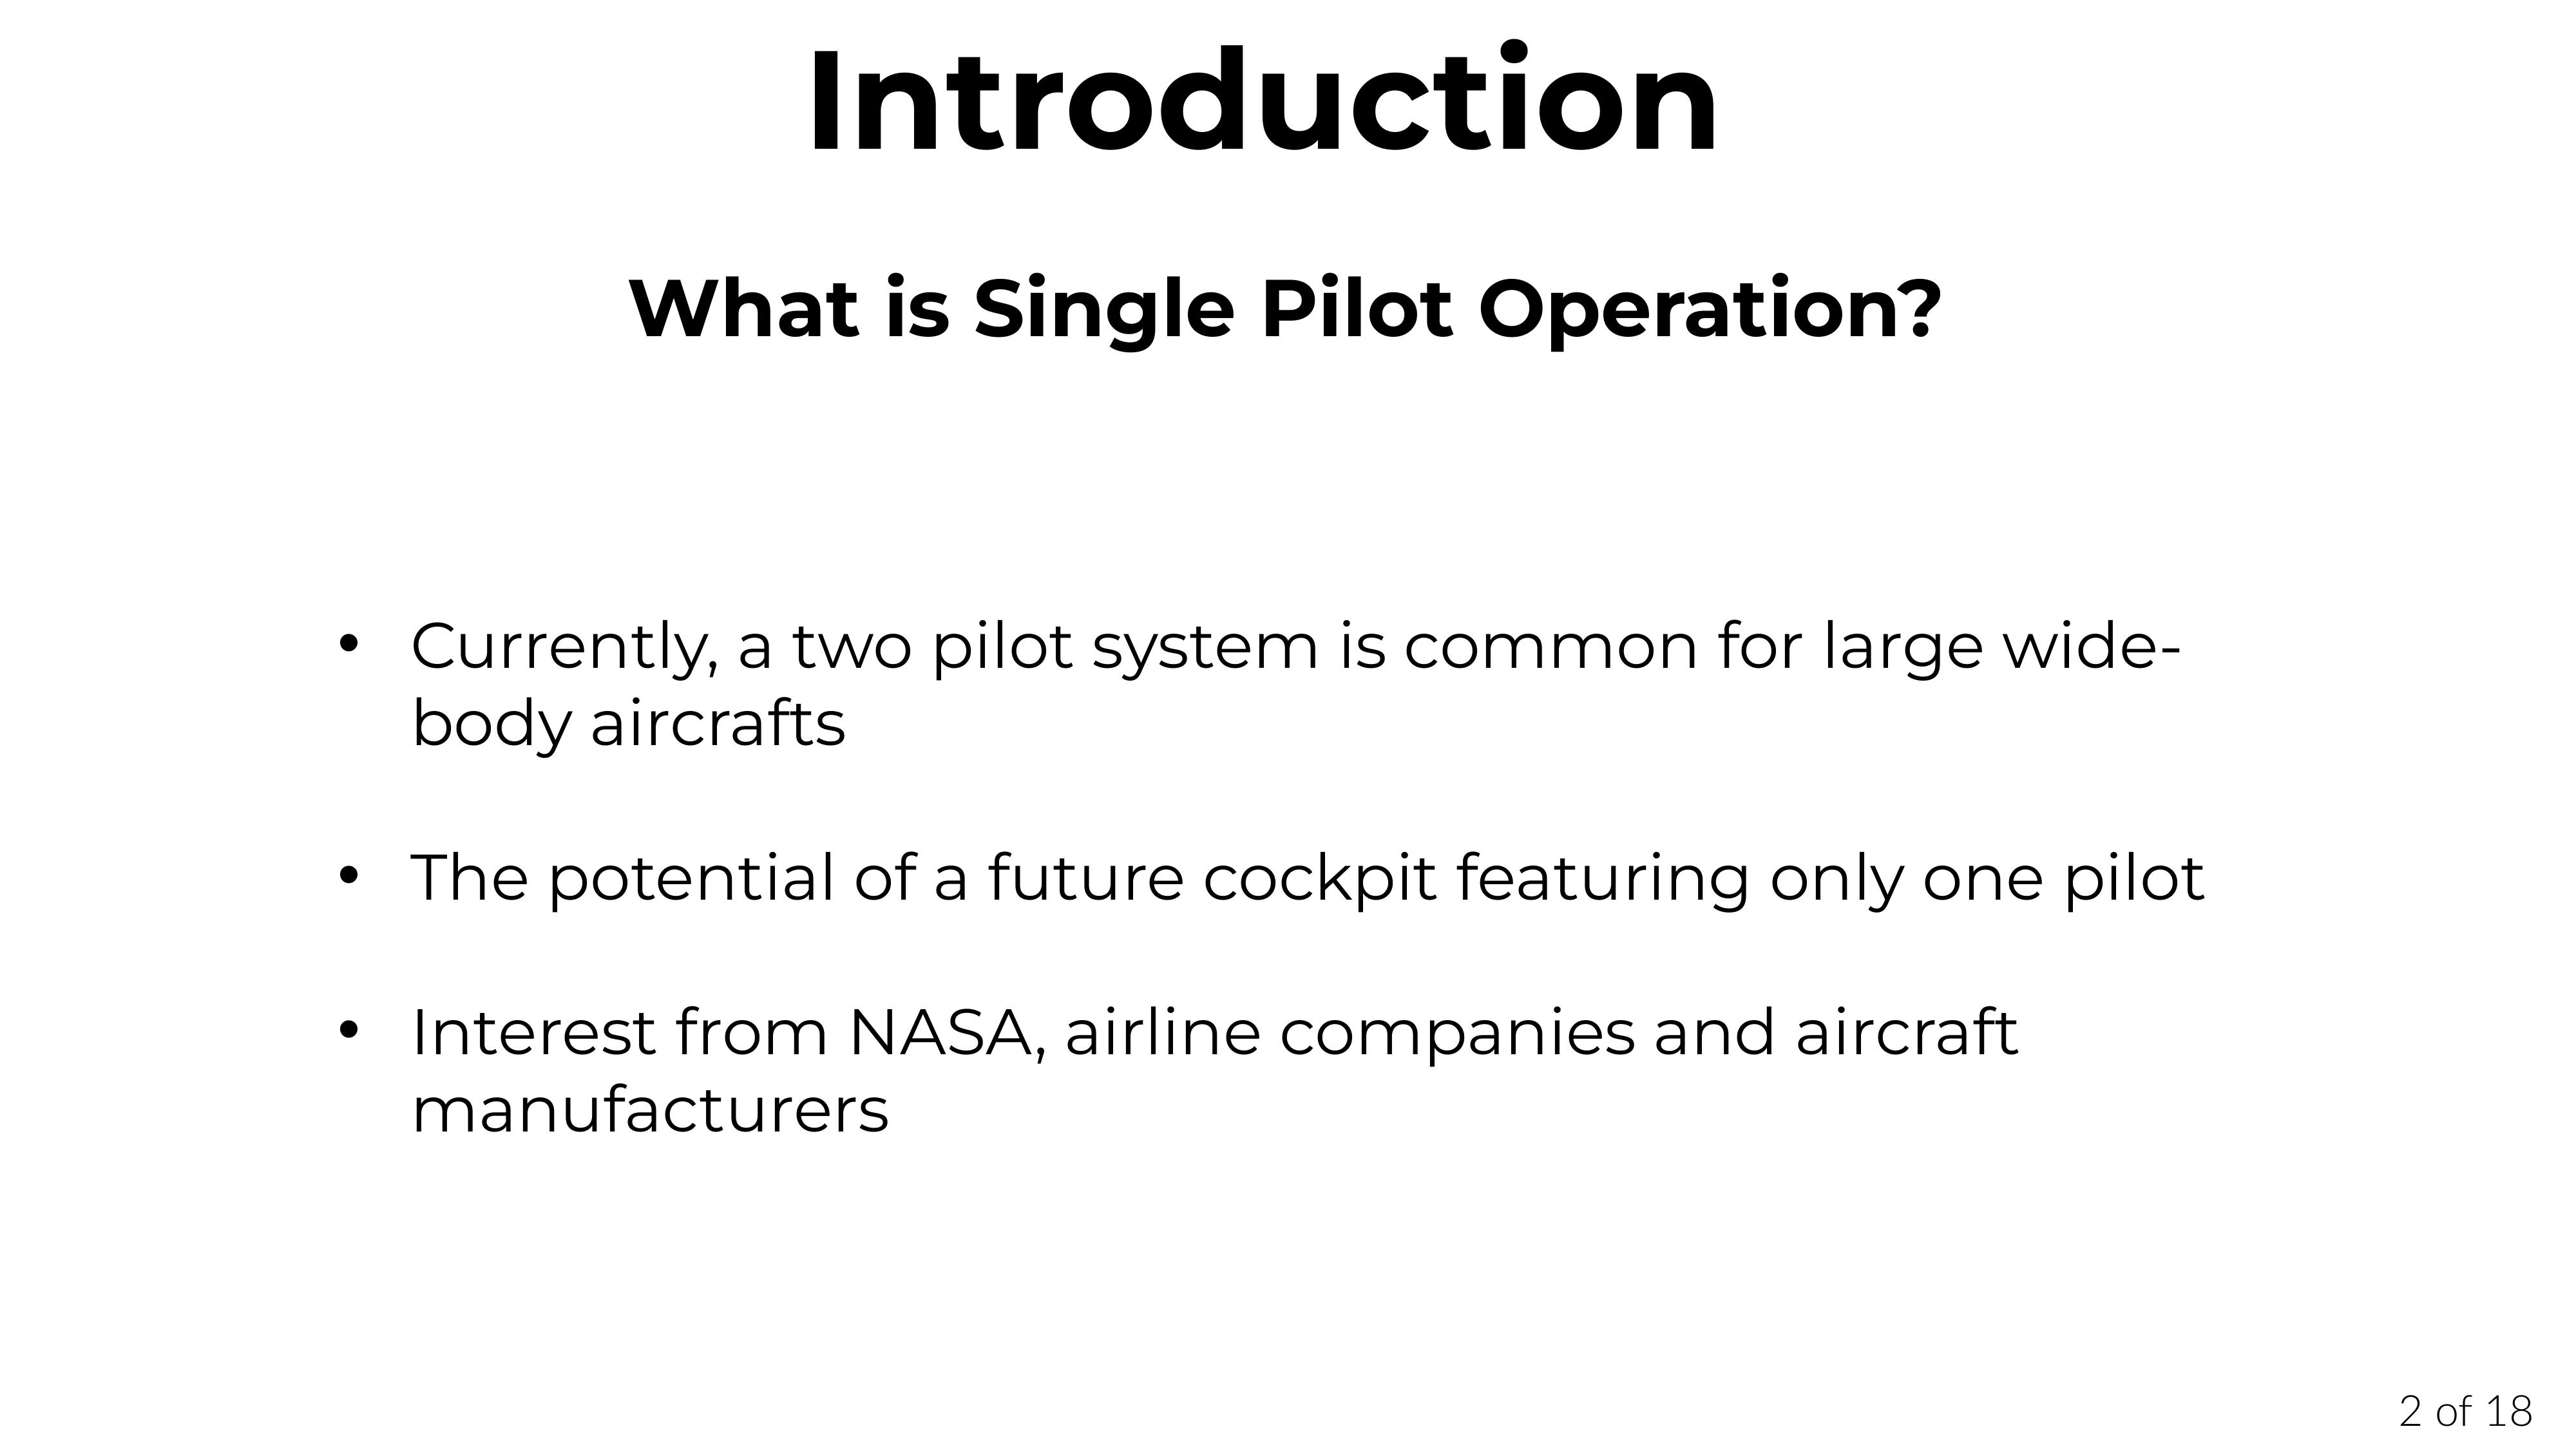

Introduction
What is Single Pilot Operation?
Currently, a two pilot system is common for large wide-body aircrafts

The potential of a future cockpit featuring only one pilot

Interest from NASA, airline companies and aircraft manufacturers
2 of 18